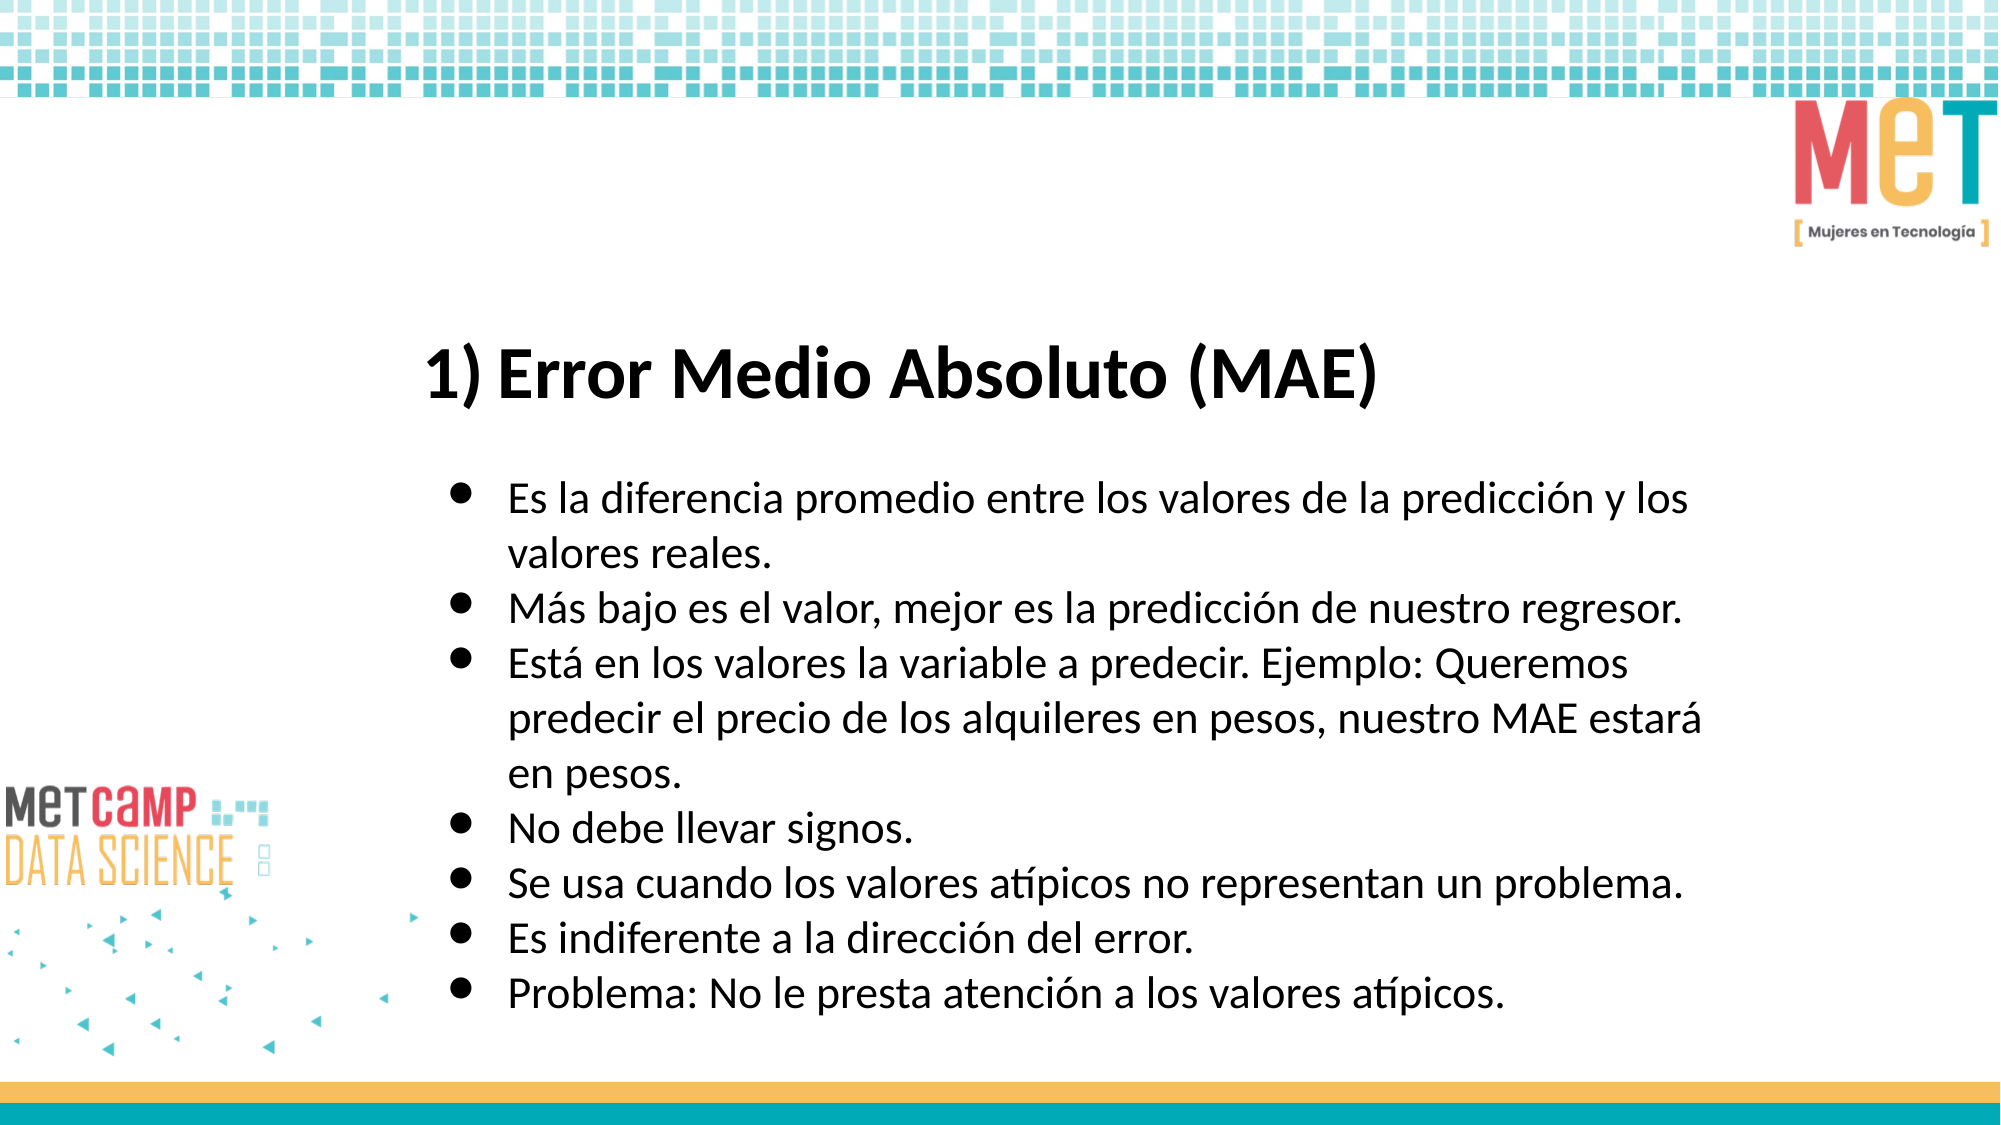

Error Medio Absoluto (MAE)
Es la diferencia promedio entre los valores de la predicción y los valores reales.
Más bajo es el valor, mejor es la predicción de nuestro regresor.
Está en los valores la variable a predecir. Ejemplo: Queremos predecir el precio de los alquileres en pesos, nuestro MAE estará en pesos.
No debe llevar signos.
Se usa cuando los valores atípicos no representan un problema.
Es indiferente a la dirección del error.
Problema: No le presta atención a los valores atípicos.